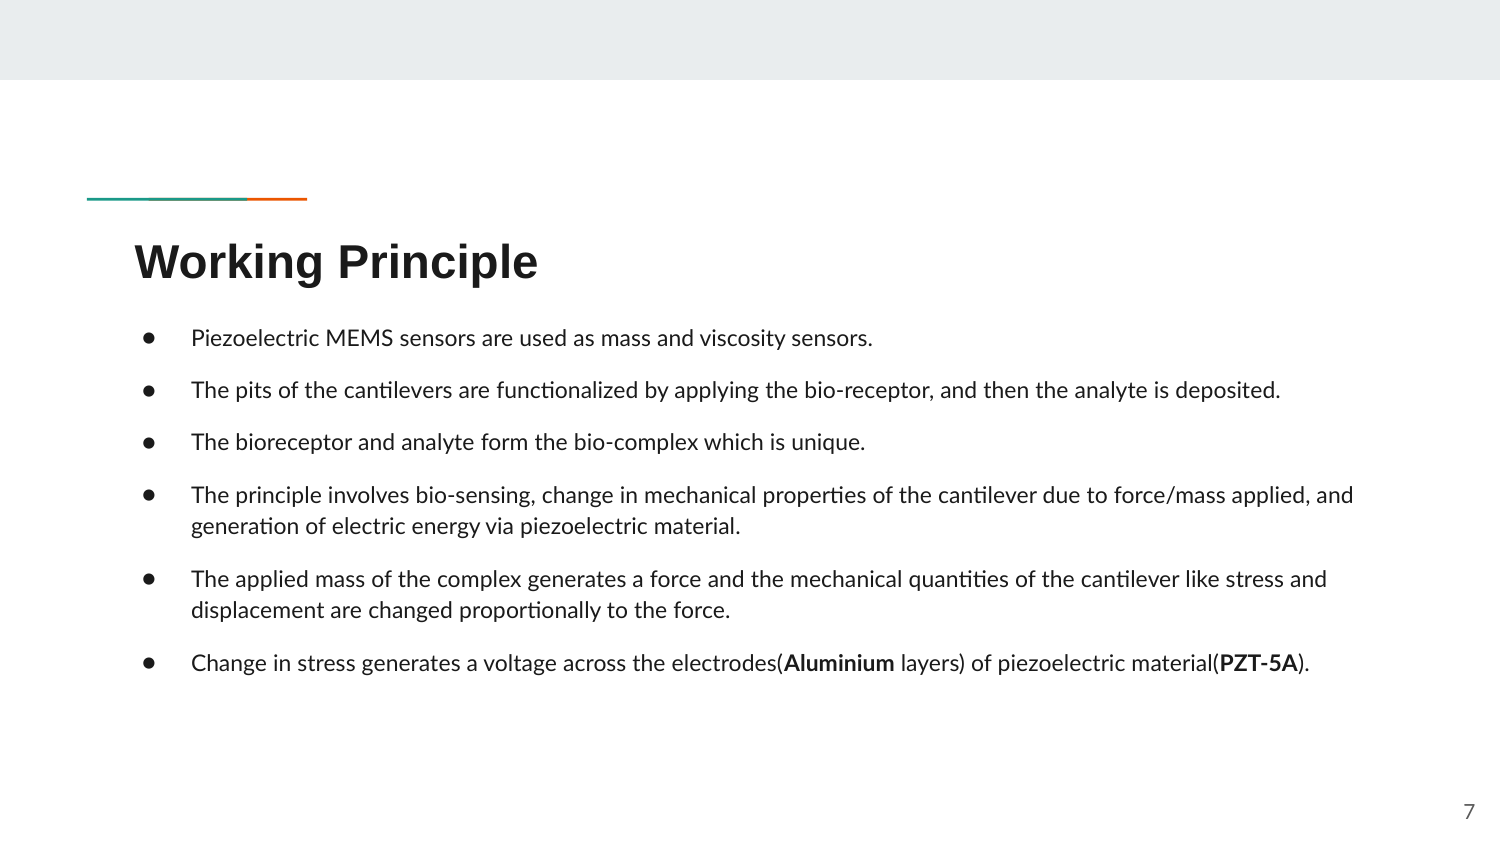

# Working Principle
Piezoelectric MEMS sensors are used as mass and viscosity sensors.
The pits of the cantilevers are functionalized by applying the bio-receptor, and then the analyte is deposited.
The bioreceptor and analyte form the bio-complex which is unique.
The principle involves bio-sensing, change in mechanical properties of the cantilever due to force/mass applied, and generation of electric energy via piezoelectric material.
The applied mass of the complex generates a force and the mechanical quantities of the cantilever like stress and displacement are changed proportionally to the force.
Change in stress generates a voltage across the electrodes(Aluminium layers) of piezoelectric material(PZT-5A).

7